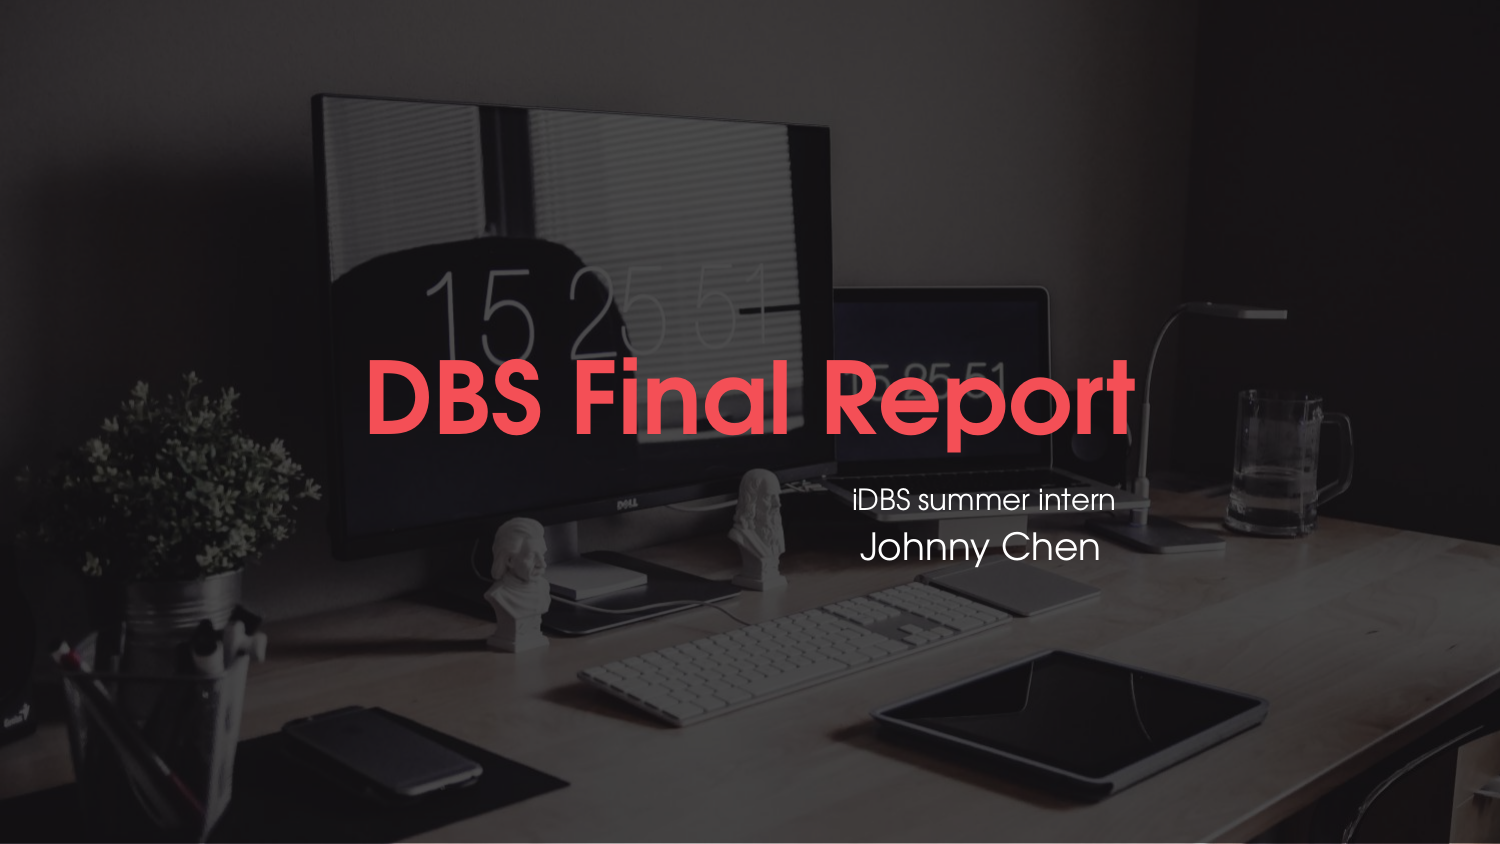

DBS Final Report
iDBS summer intern
 Johnny Chen